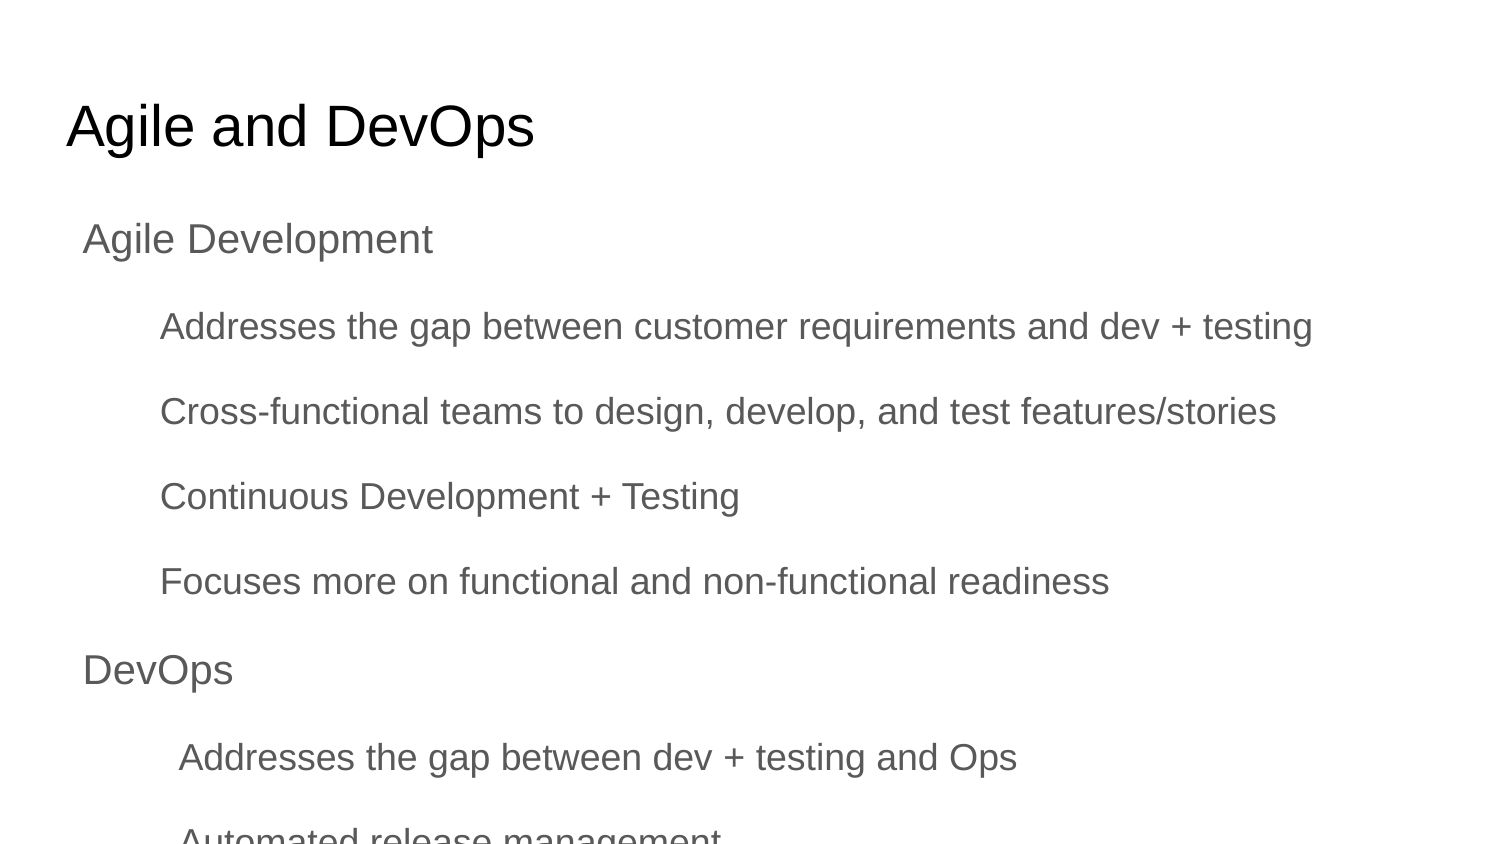

# Agile and DevOps
Agile Development
Addresses the gap between customer requirements and dev + testing
Cross-functional teams to design, develop, and test features/stories
Continuous Development + Testing
Focuses more on functional and non-functional readiness
DevOps
Addresses the gap between dev + testing and Ops
Automated release management
Focuses on functional and nonfunctional plus operational and business readiness
Continuous Integration and Deployment is required